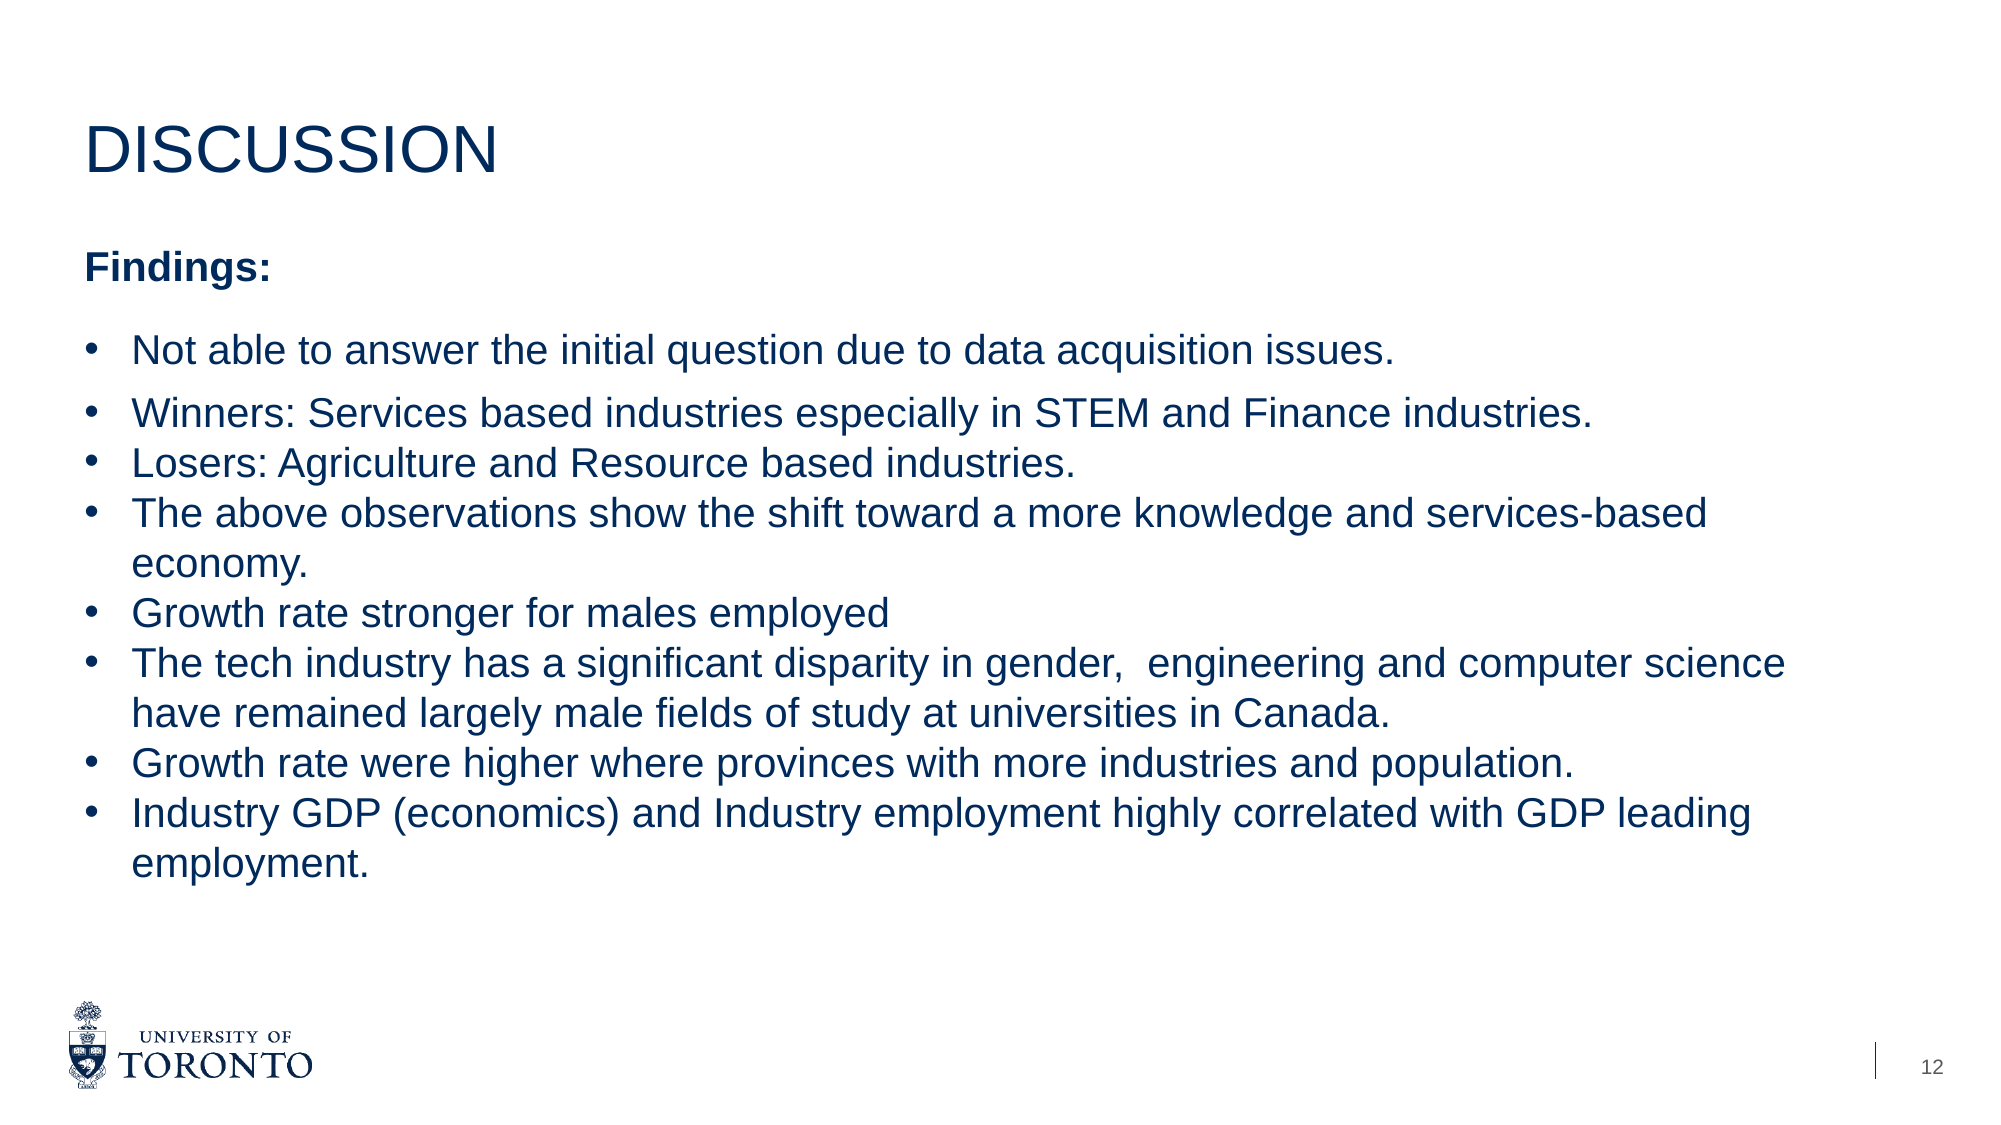

# Discussion
Findings:
Not able to answer the initial question due to data acquisition issues.
Winners: Services based industries especially in STEM and Finance industries.
Losers: Agriculture and Resource based industries.
The above observations show the shift toward a more knowledge and services-based economy.
Growth rate stronger for males employed
The tech industry has a significant disparity in gender,  engineering and computer science have remained largely male fields of study at universities in Canada.
Growth rate were higher where provinces with more industries and population.
Industry GDP (economics) and Industry employment highly correlated with GDP leading employment.

12